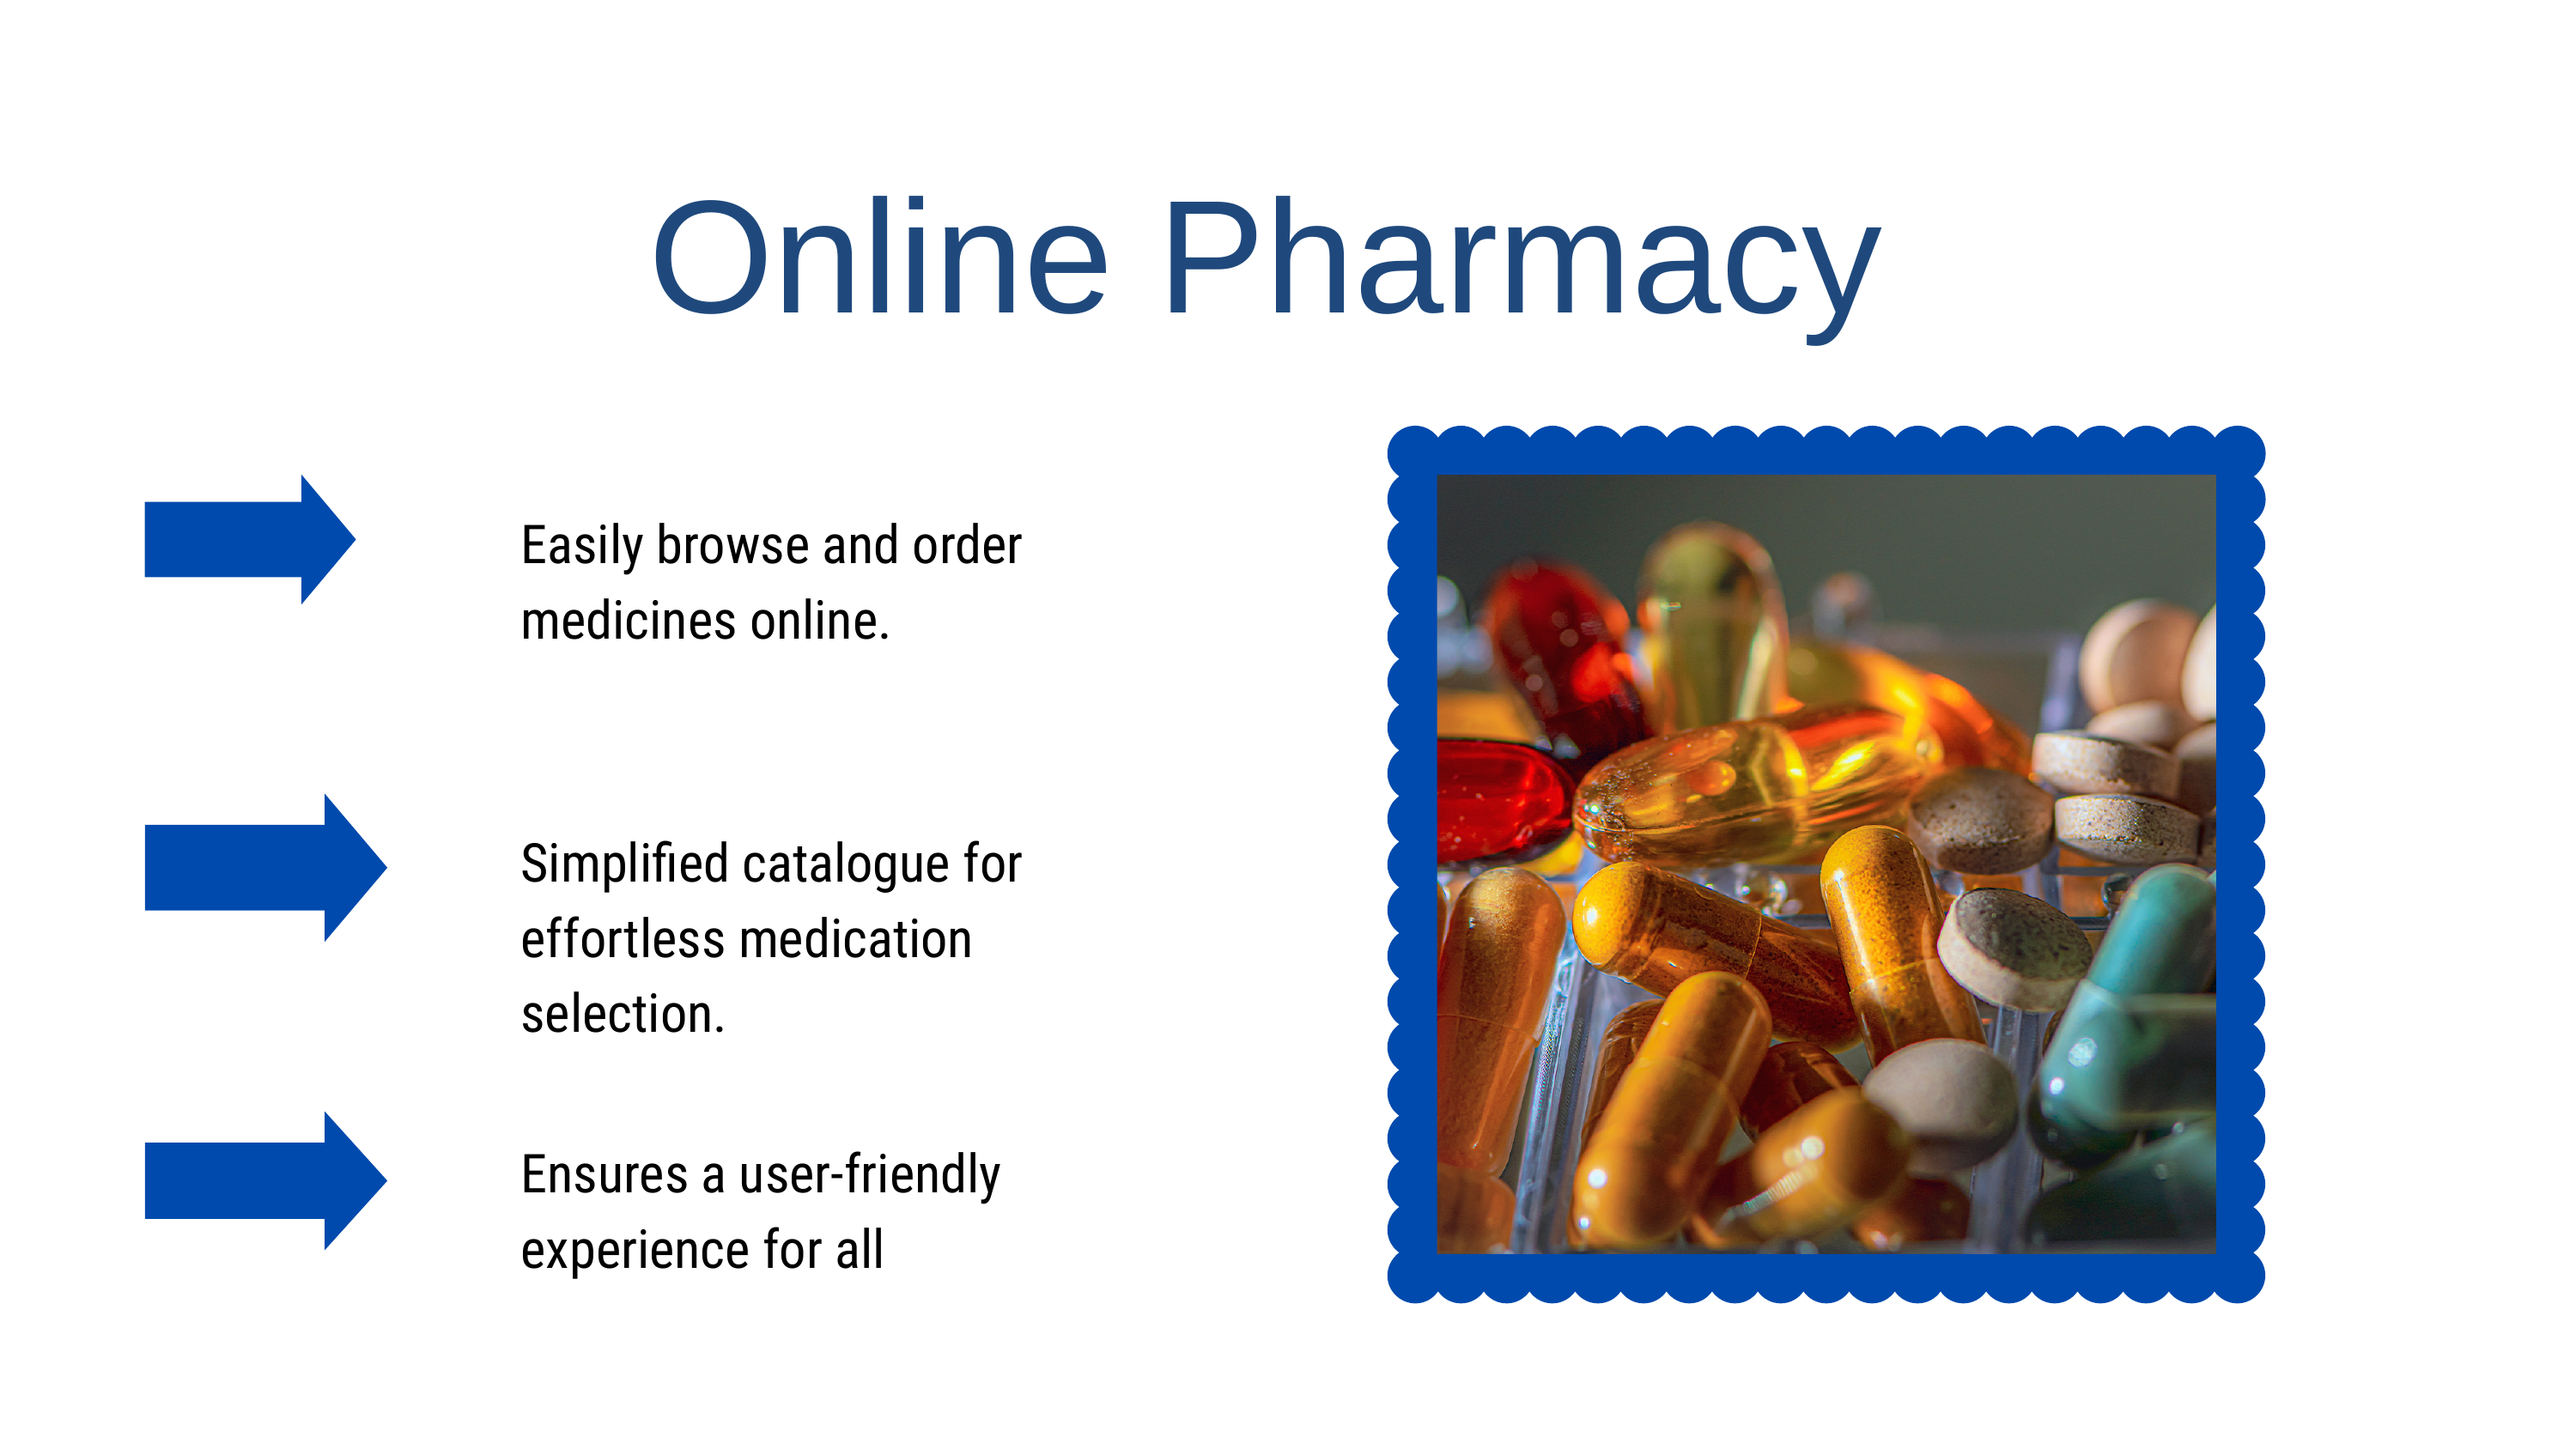

Online Pharmacy

Easily browse and order medicines online.

Simplified catalogue for effortless medication selection.

Ensures a user-friendly experience for all